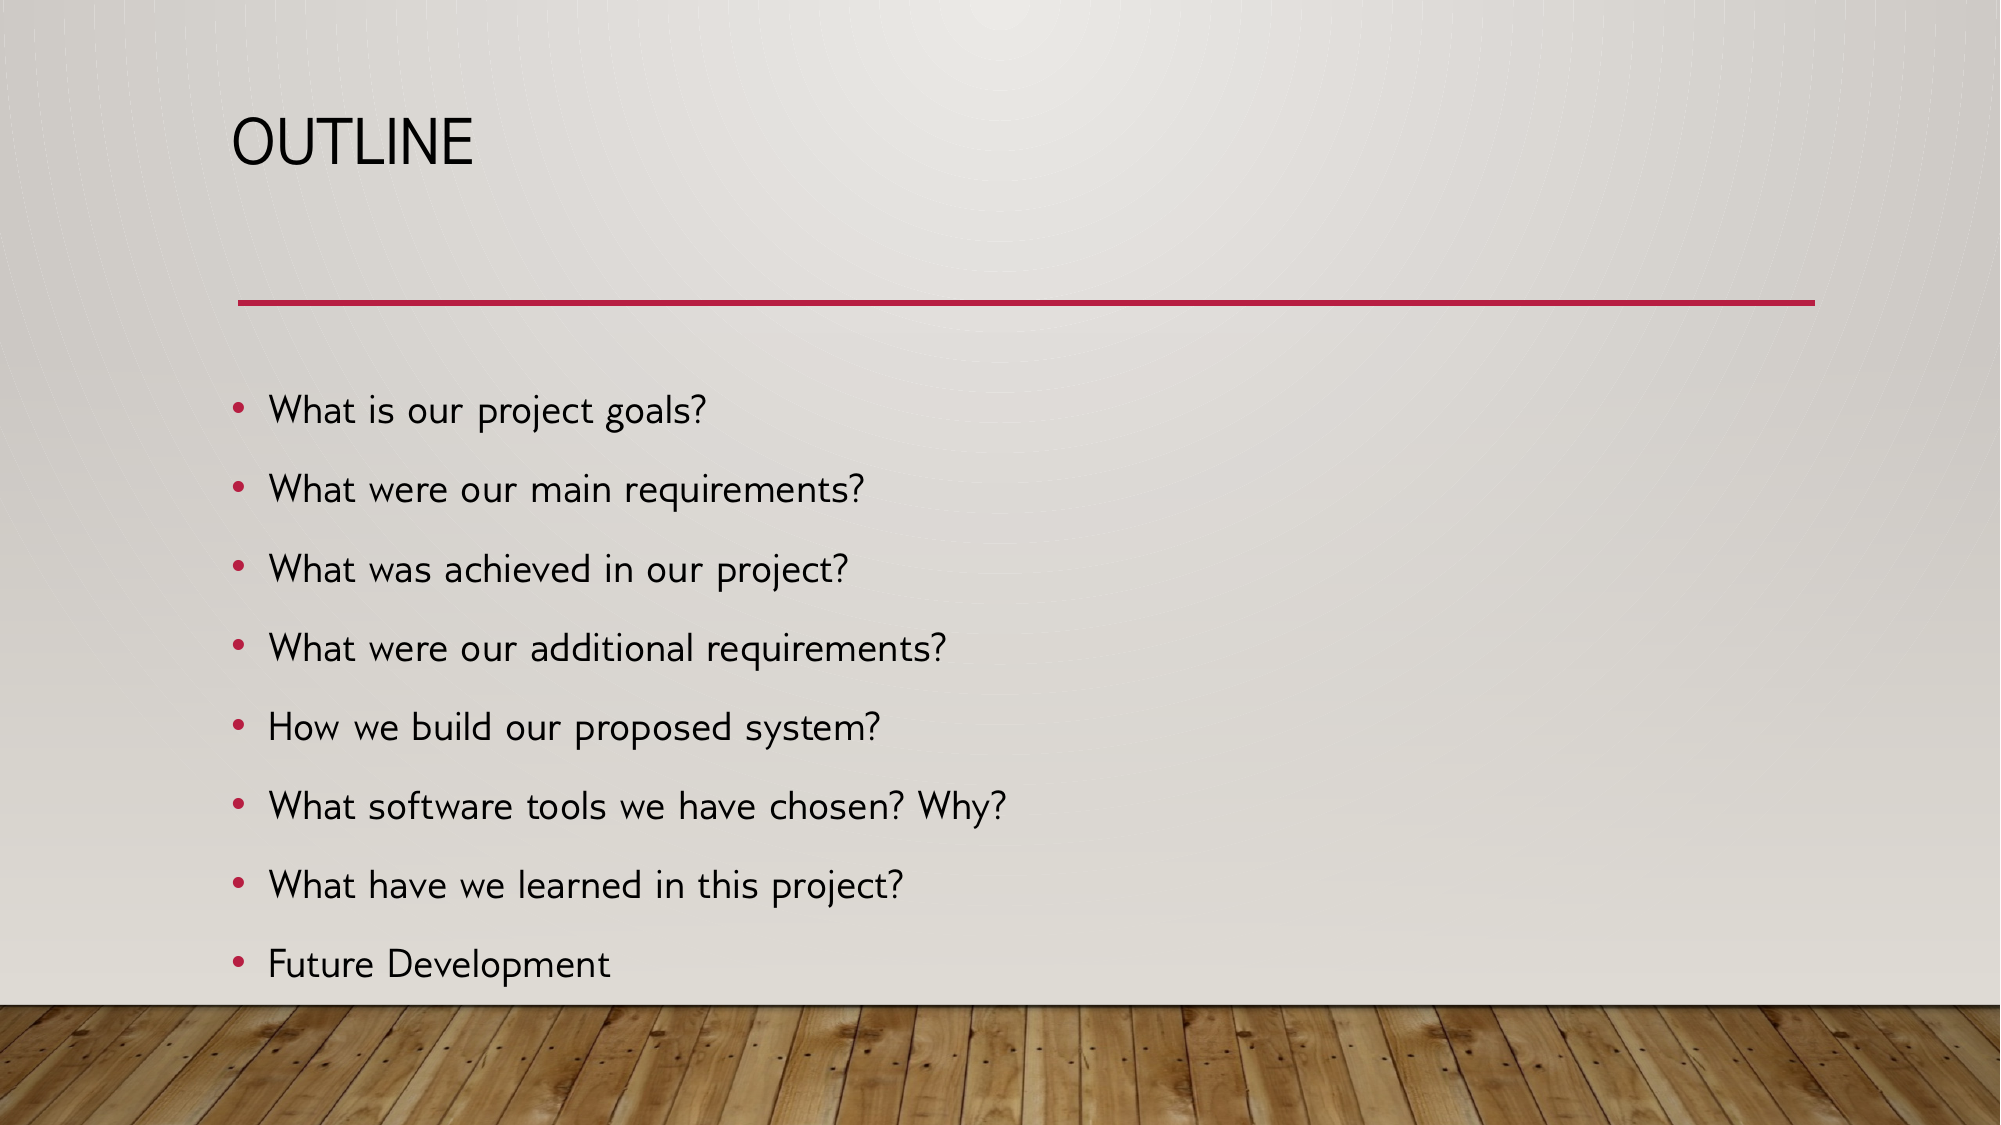

# Outline
What is our project goals?
What were our main requirements?
What was achieved in our project?
What were our additional requirements?
How we build our proposed system?
What software tools we have chosen? Why?
What have we learned in this project?
Future Development